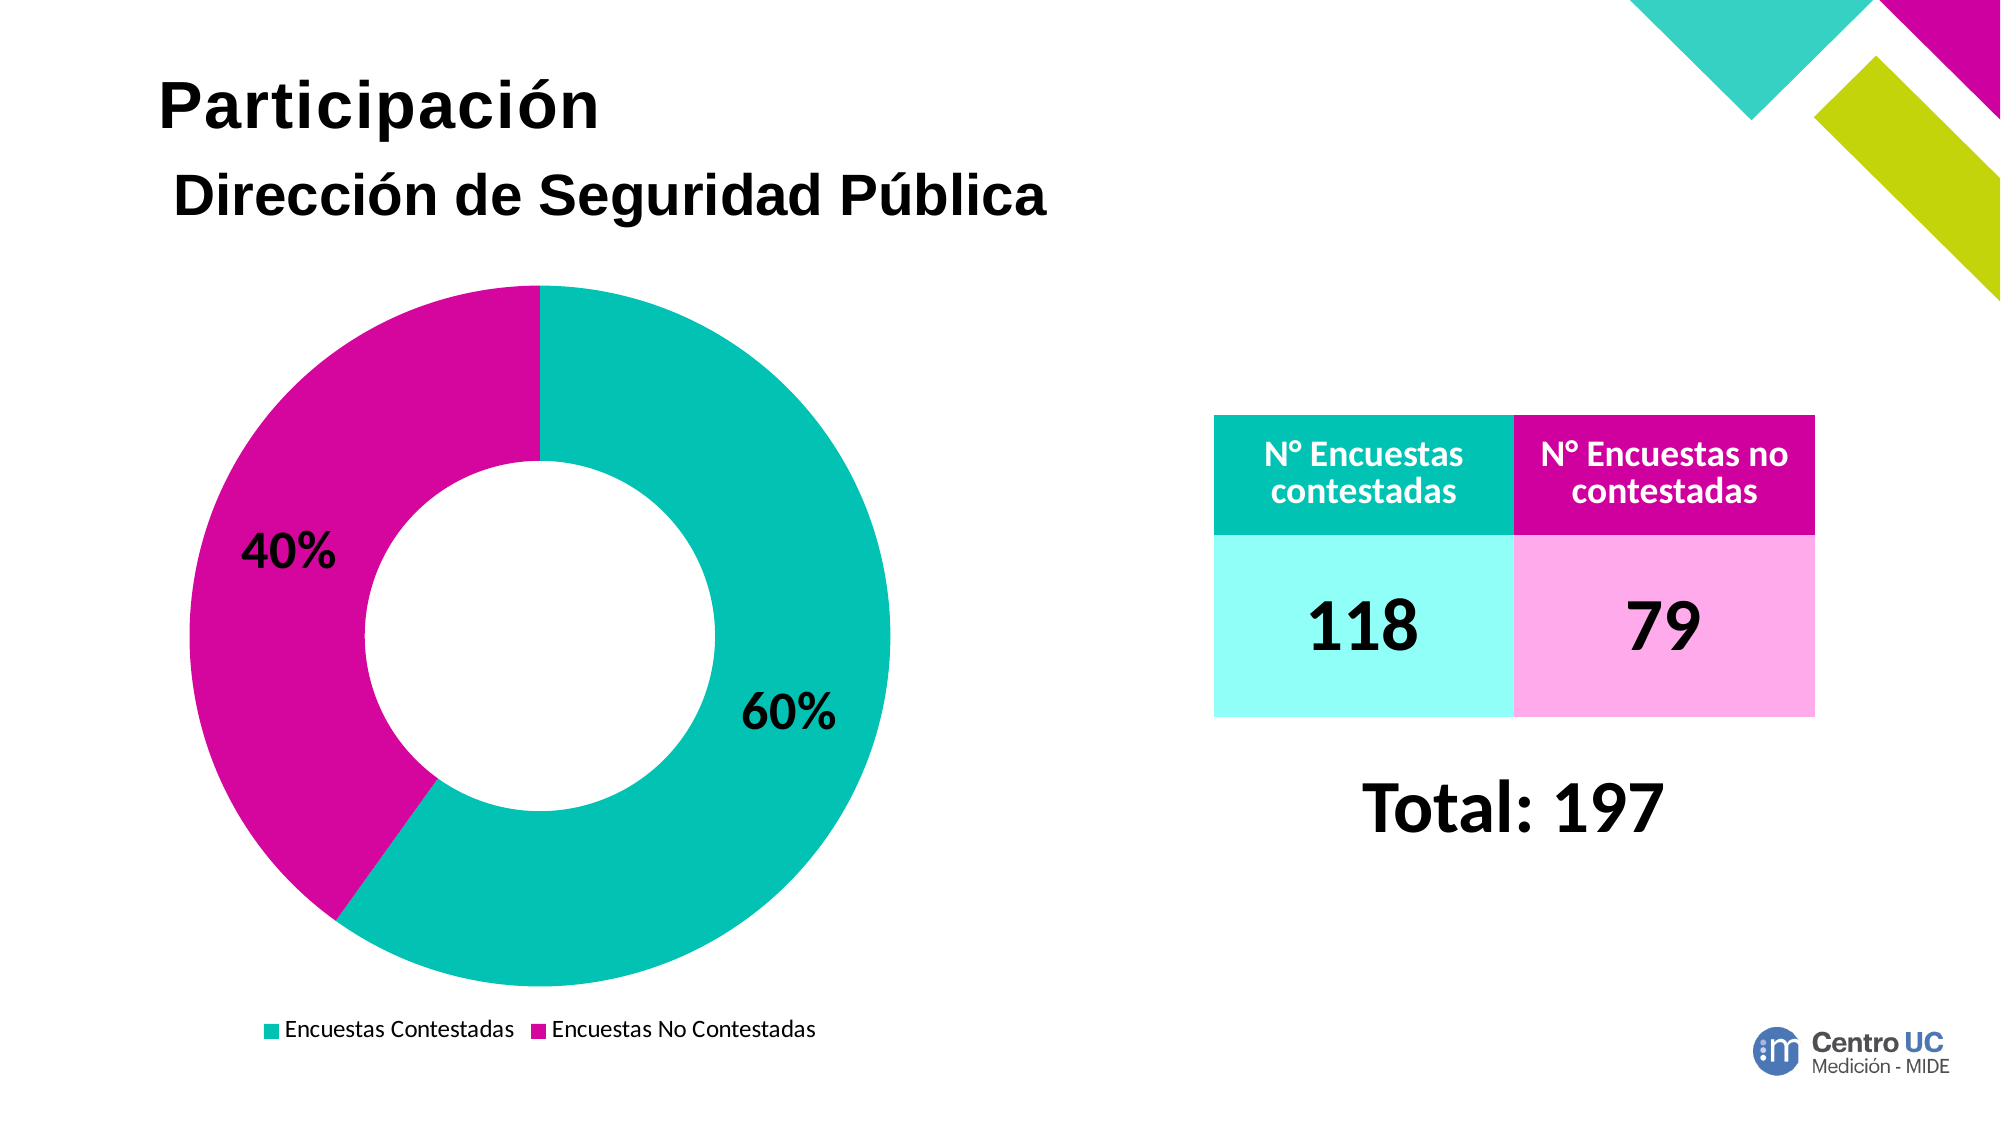

# Participación
Dirección de Seguridad Pública

### Chart

| Category | Dotación |
|---|---|
| Encuestas Contestadas | 0.5989847715736041 |
| Encuestas No Contestadas | 0.4010152284263959 |
118
79
Total: 197